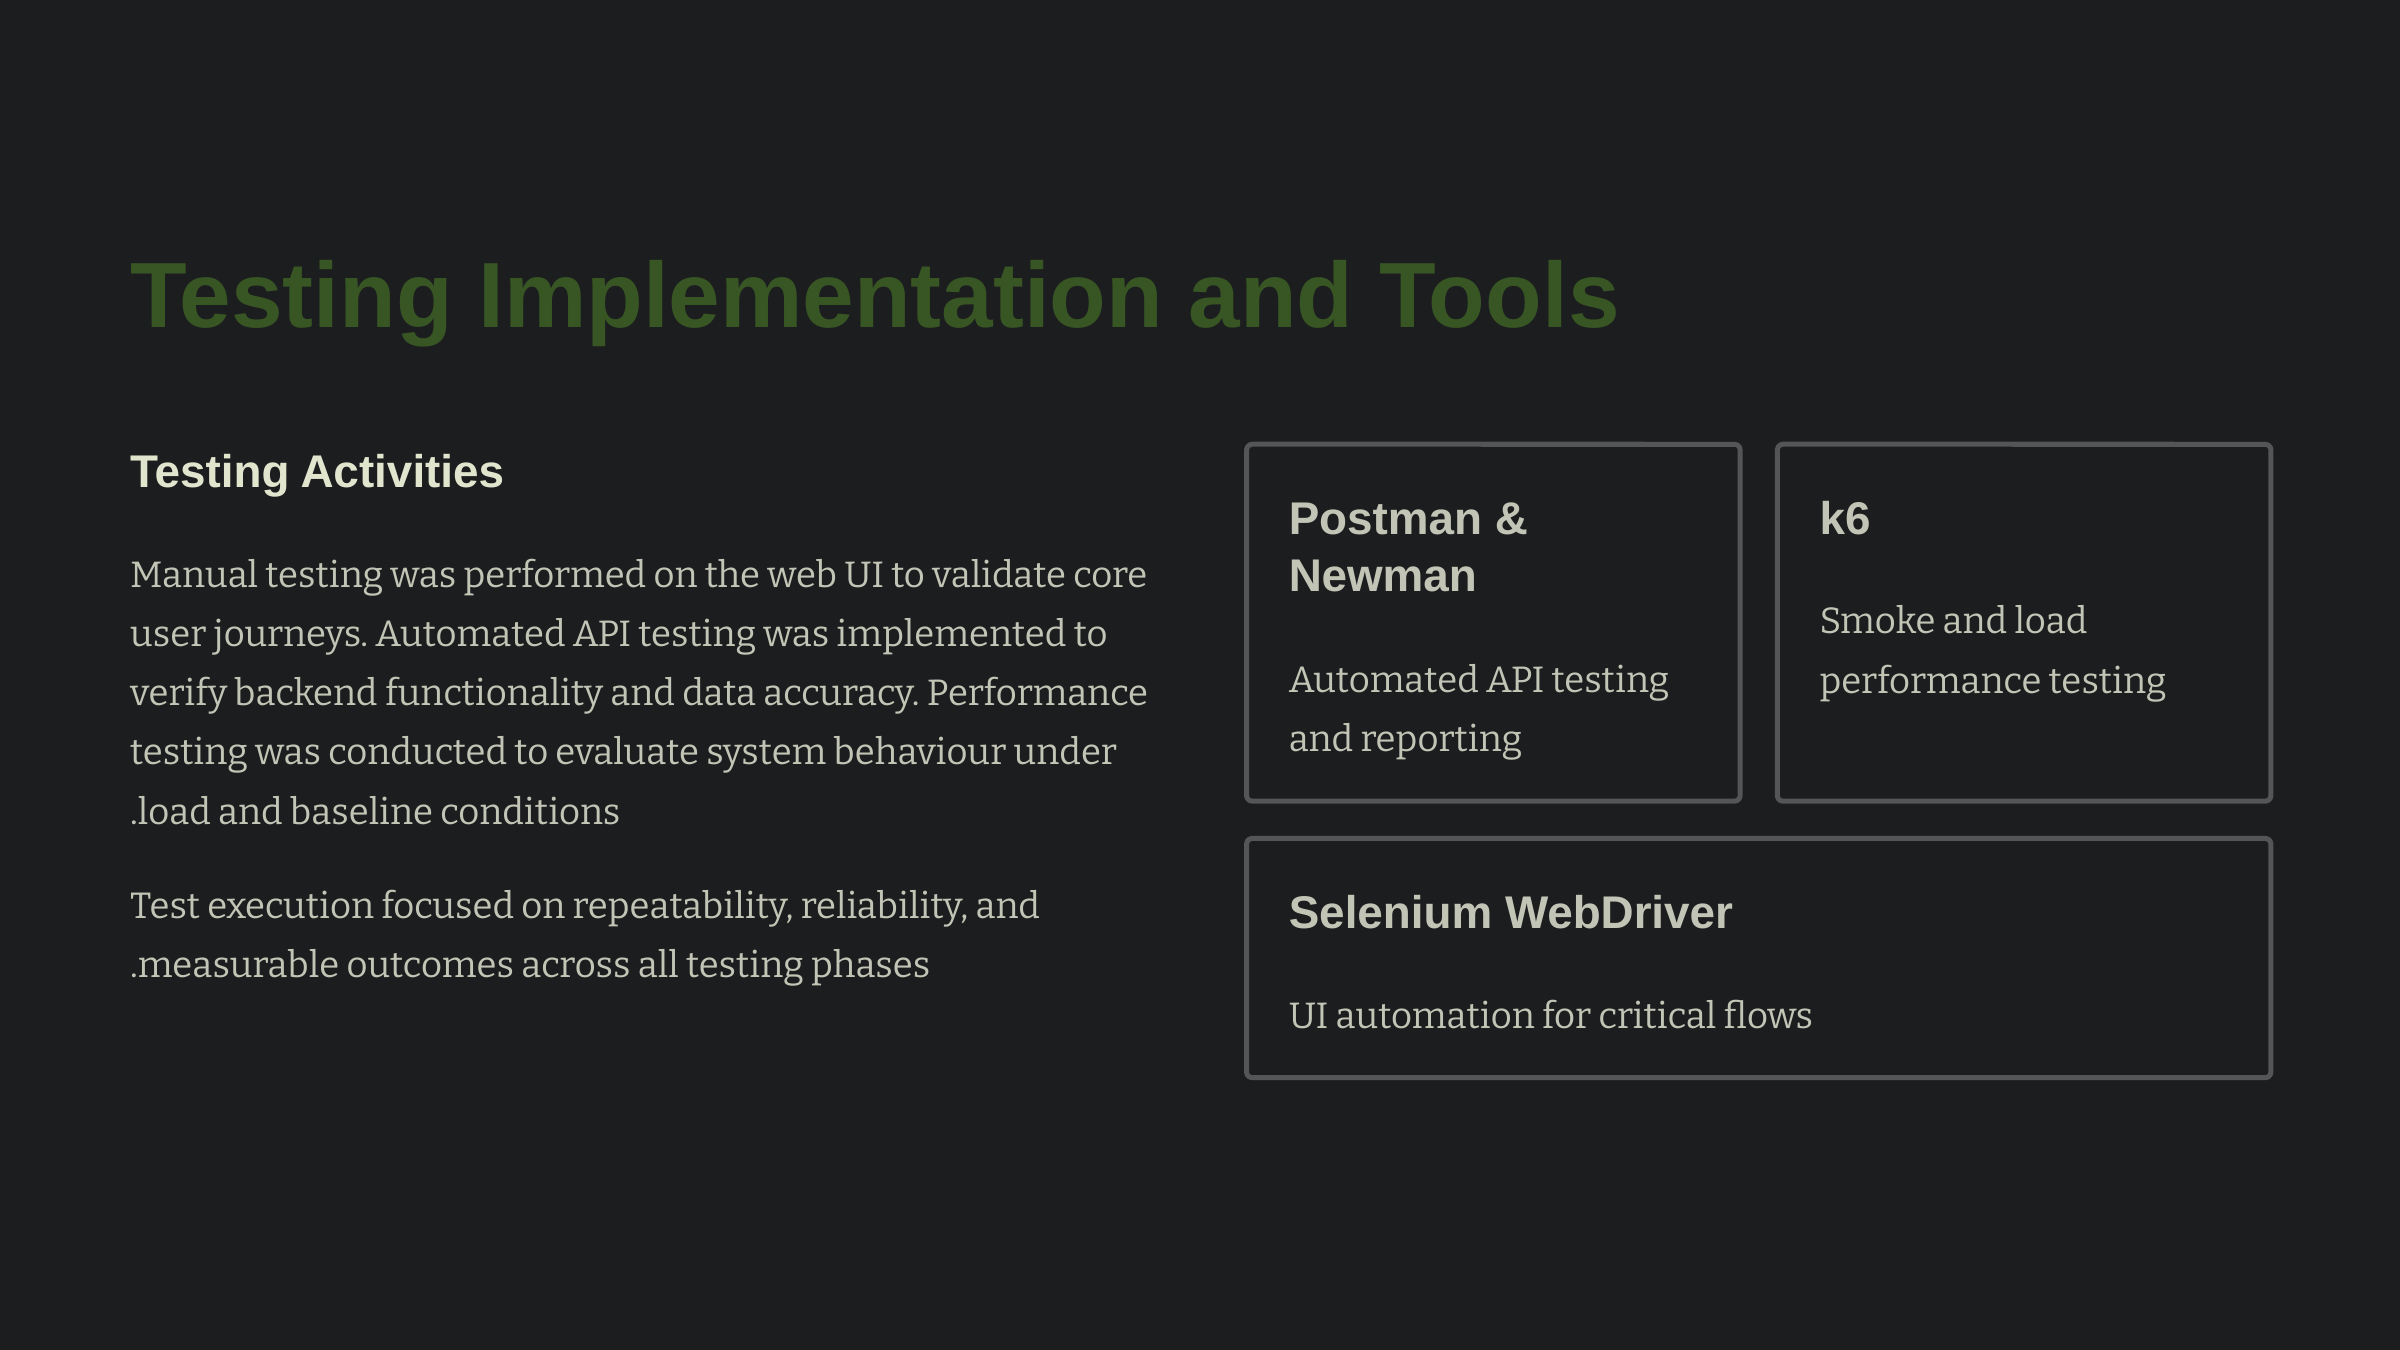

Testing Implementation and Tools
Testing Activities

Postman & Newman
k6
Manual testing was performed on the web UI to validate core user journeys. Automated API testing was implemented to verify backend functionality and data accuracy. Performance testing was conducted to evaluate system behaviour under load and baseline conditions.
Smoke and load performance testing
Automated API testing and reporting

Test execution focused on repeatability, reliability, and measurable outcomes across all testing phases.
Selenium WebDriver
UI automation for critical flows